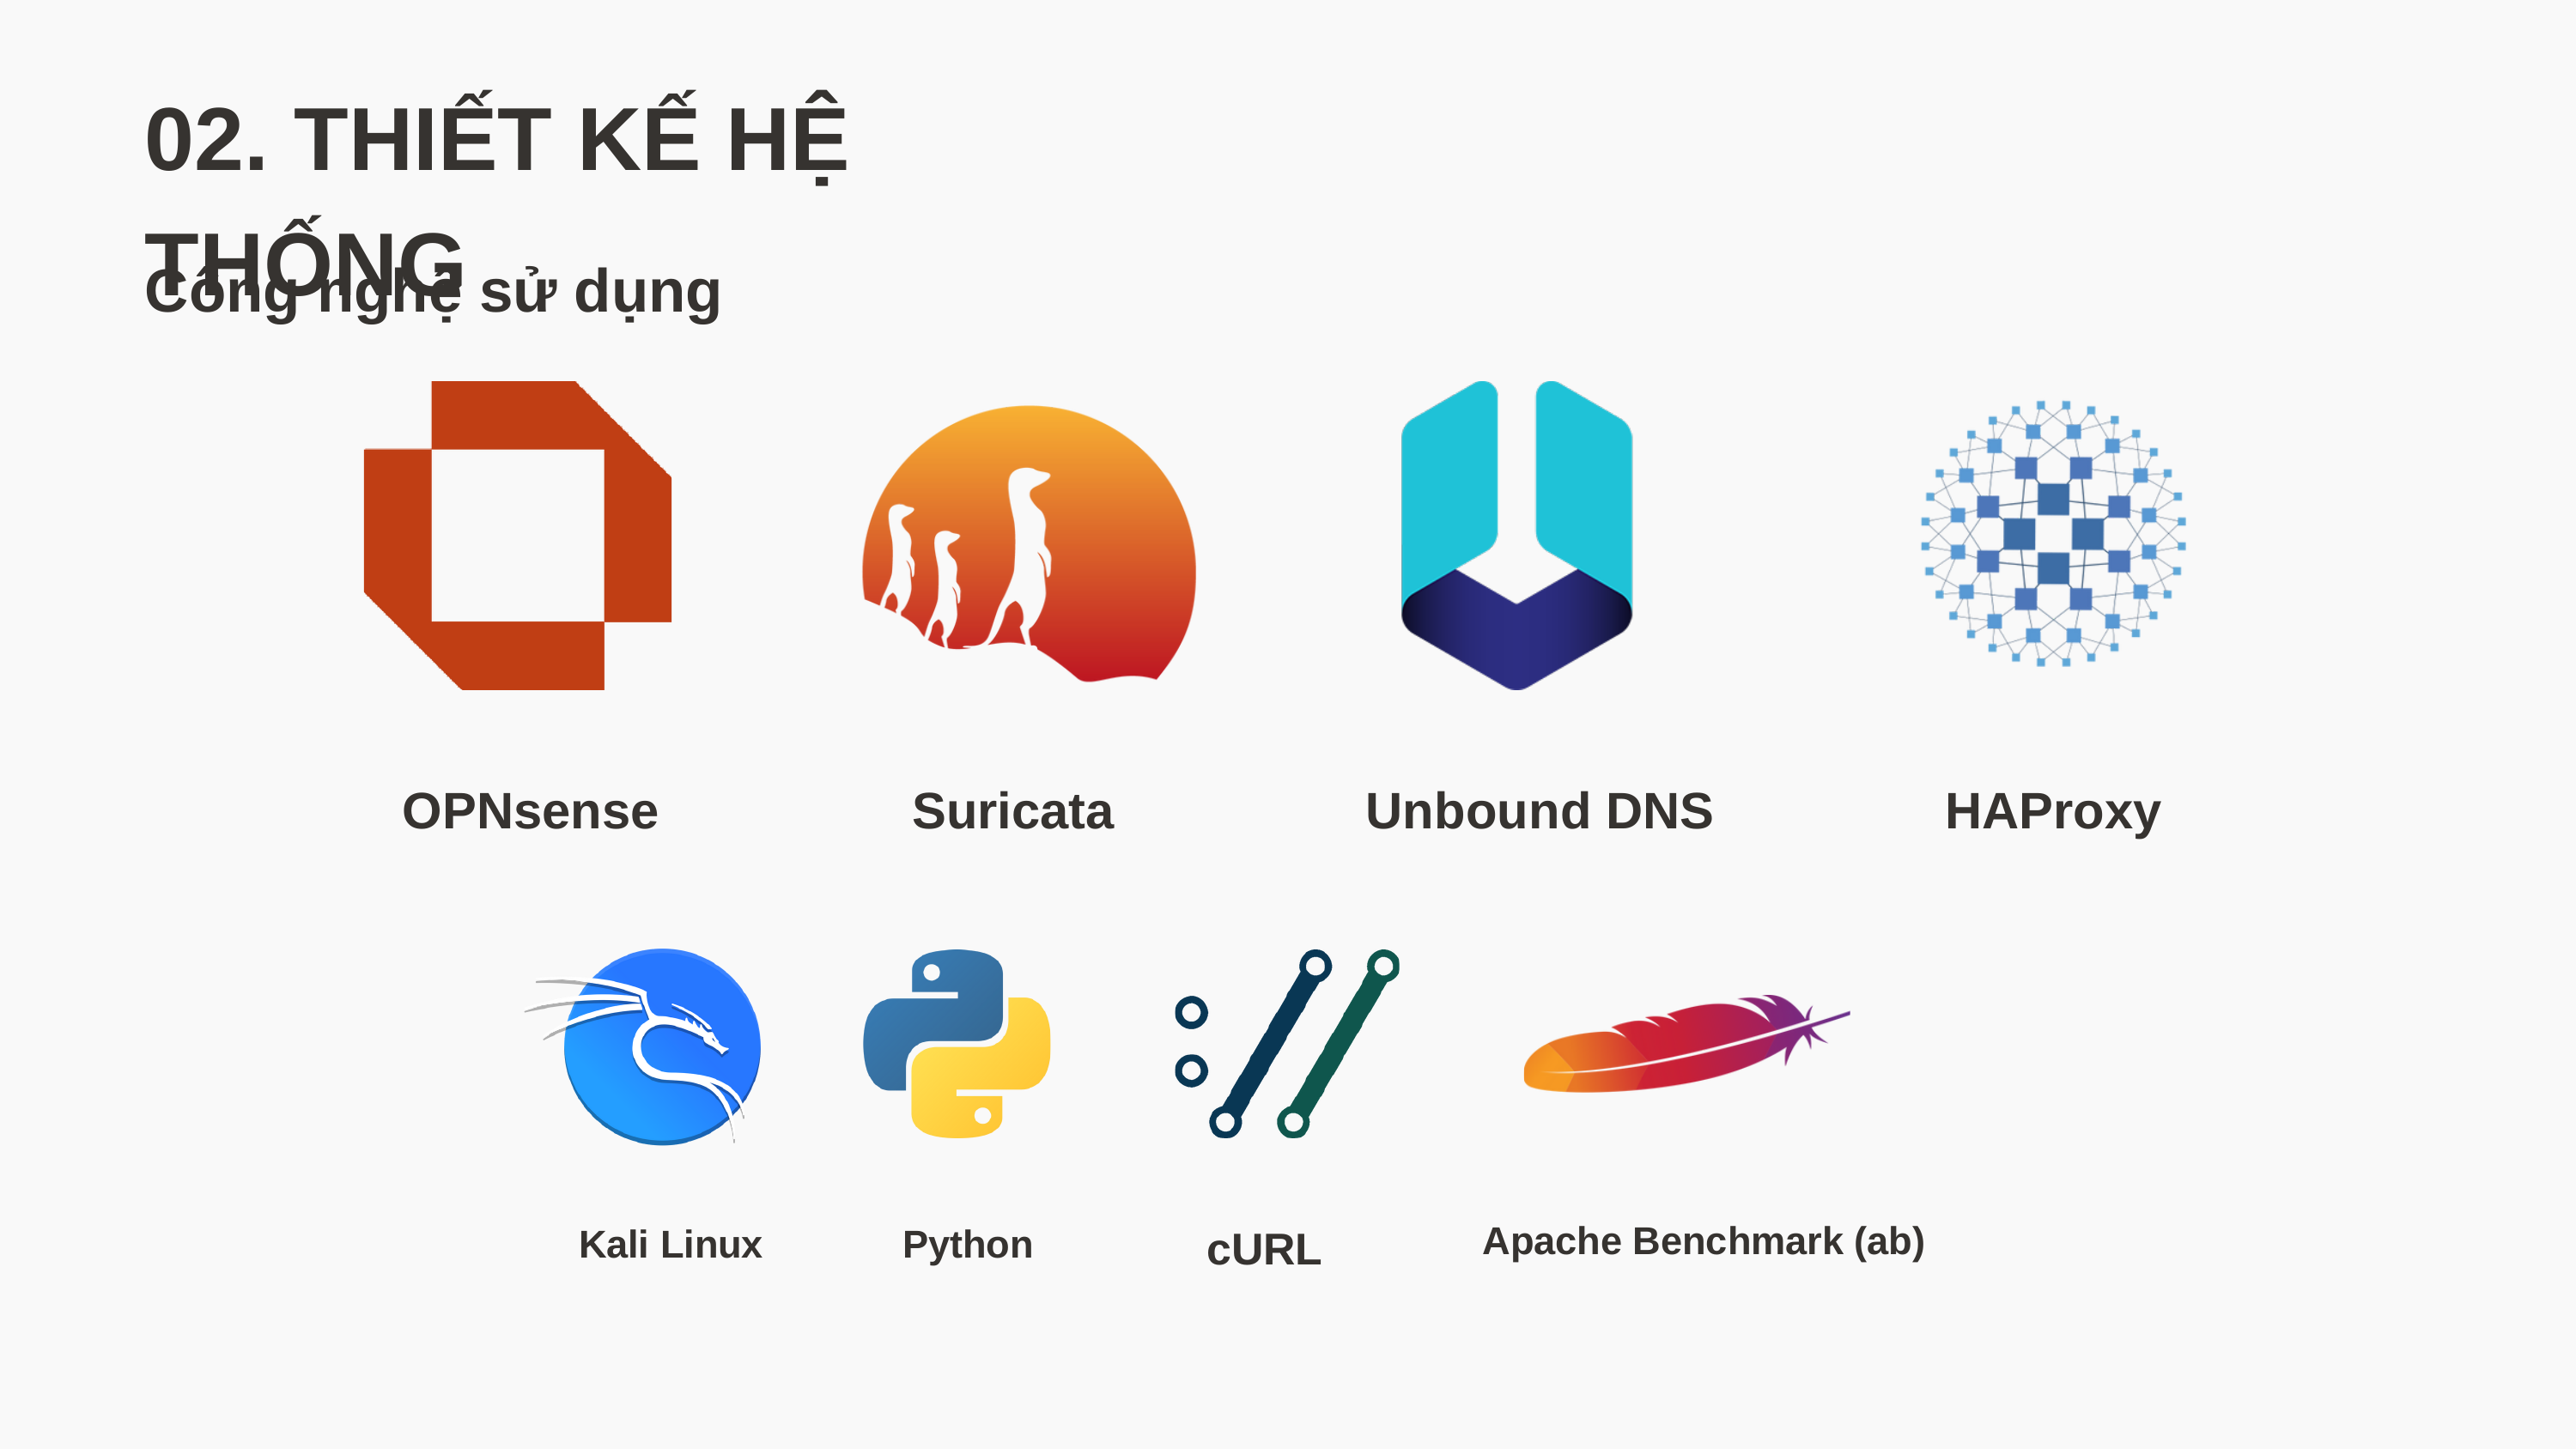

02. THIẾT KẾ HỆ THỐNG
Công nghệ sử dụng

OPNsense
Suricata
Unbound DNS
HAProxy

Apache Benchmark (ab)
Kali Linux
Python
cURL